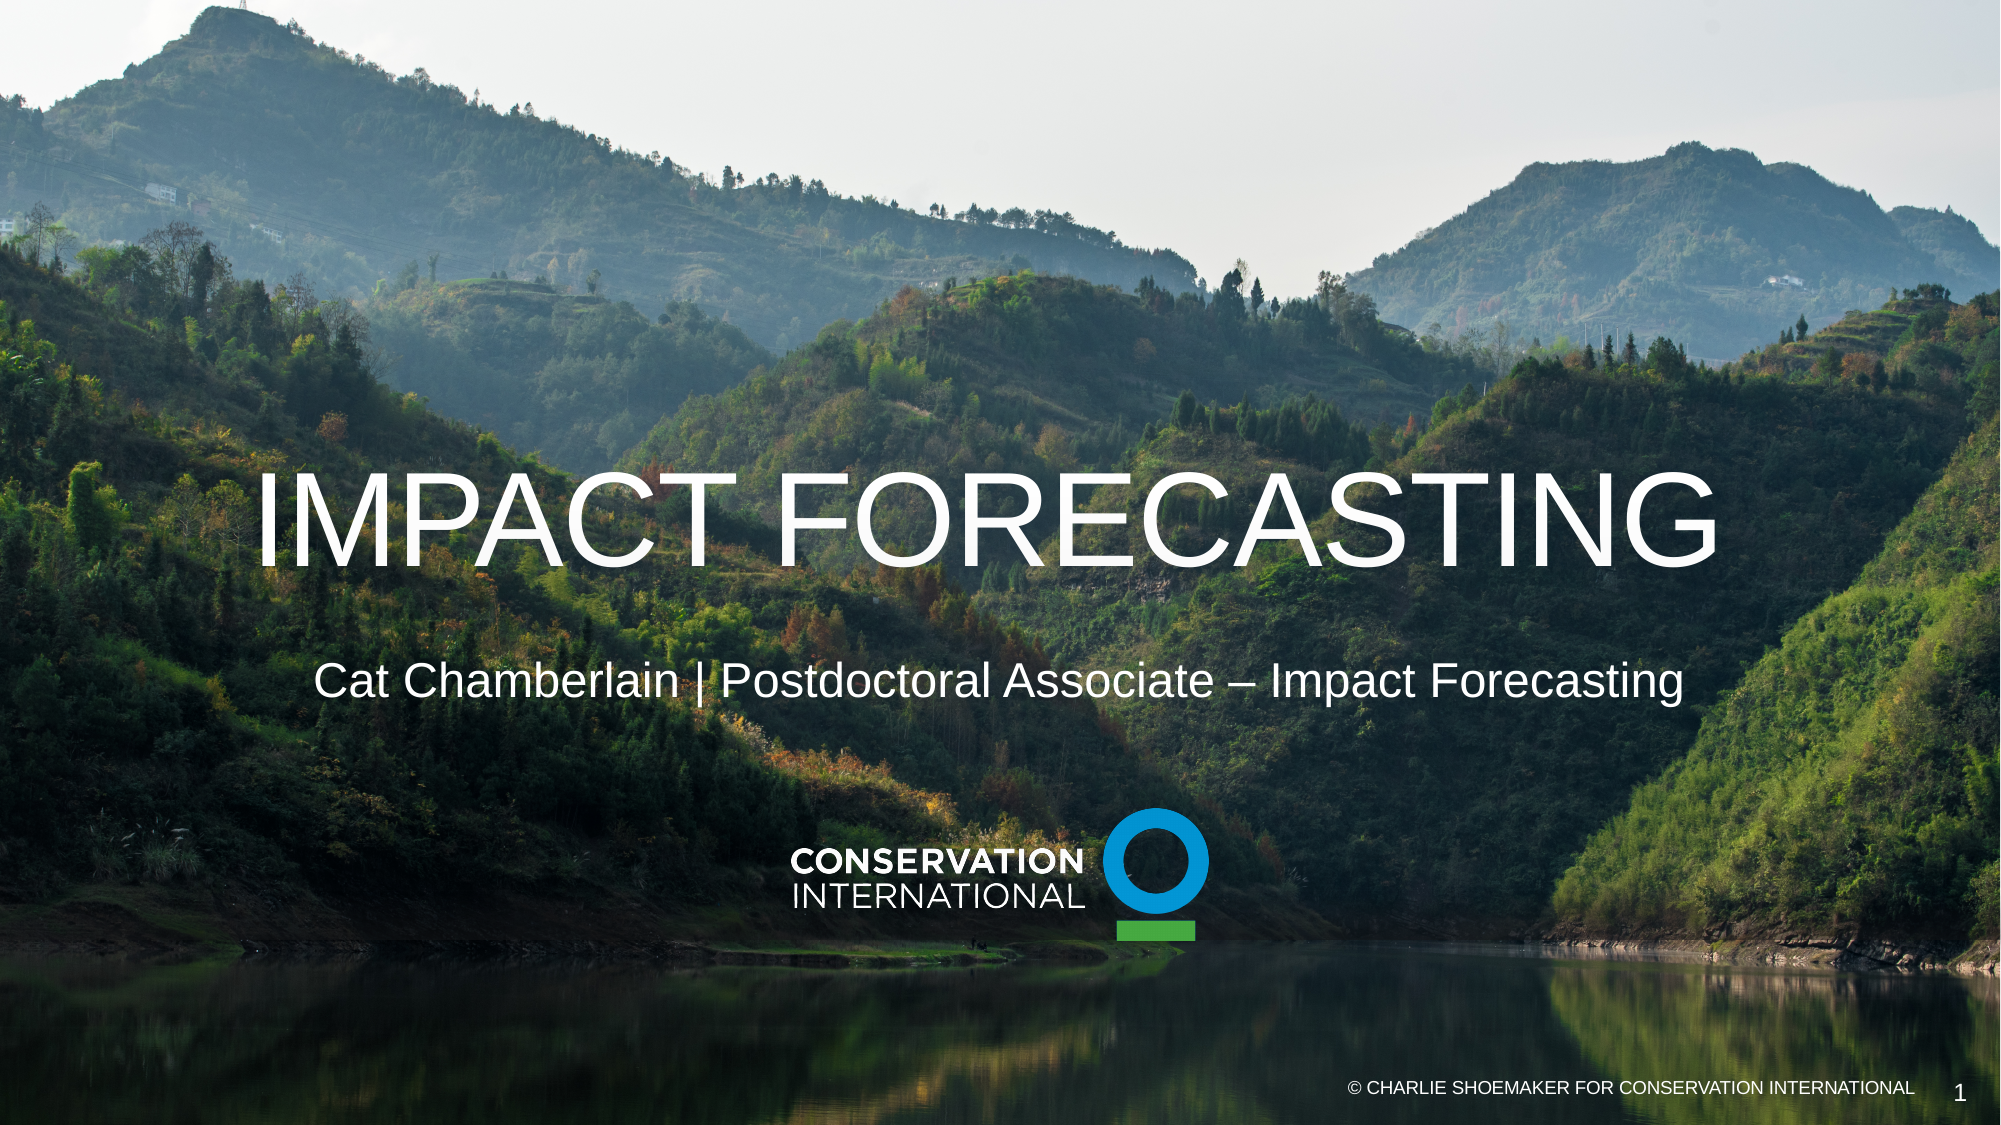

Impact forecasting
Cat Chamberlain | Postdoctoral Associate – Impact Forecasting
© Charlie Shoemaker for Conservation International